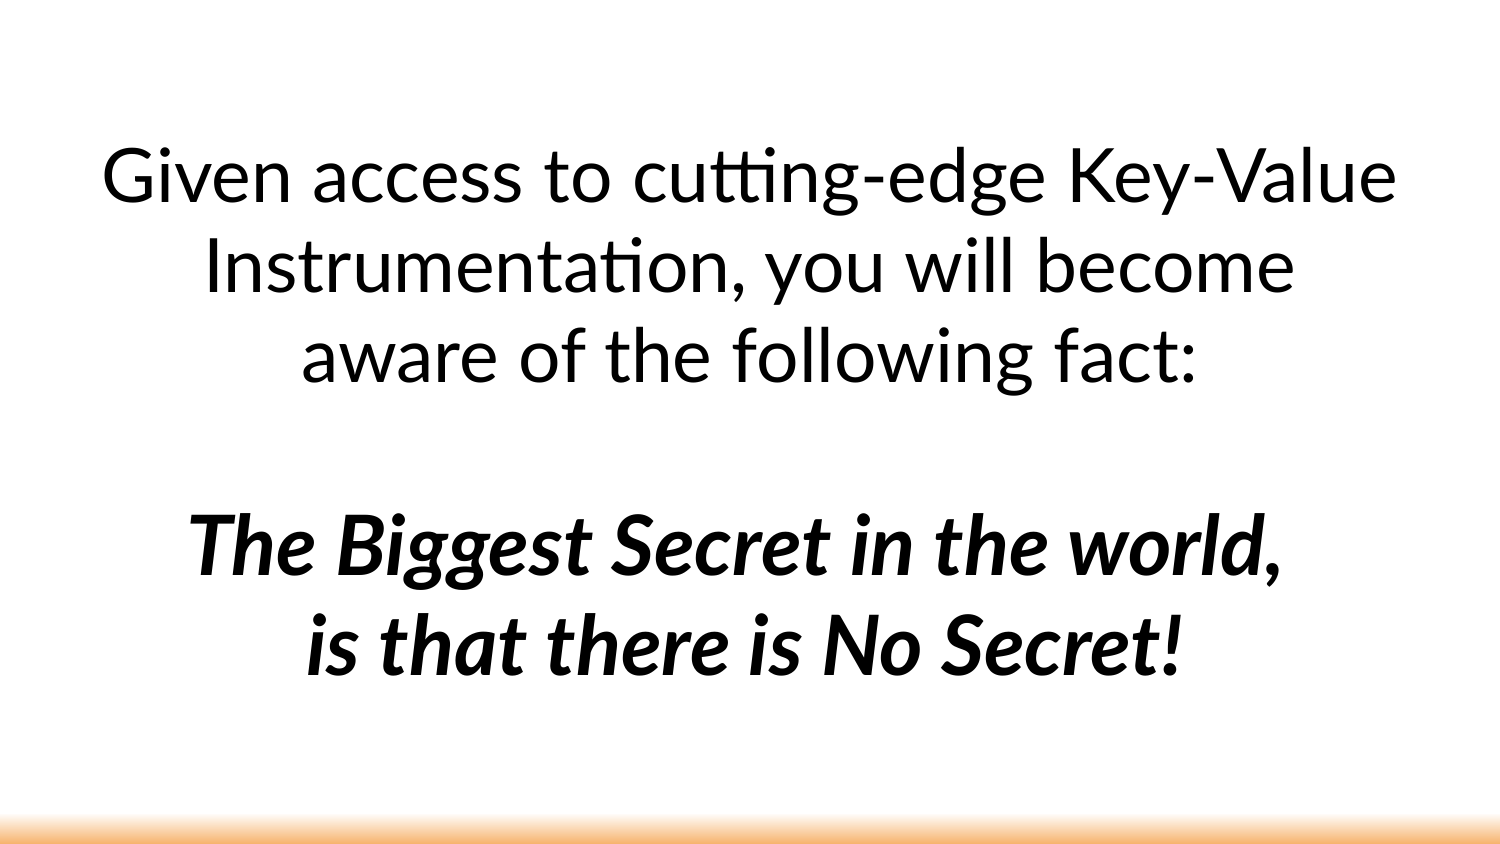

Given access to cutting-edge Key-Value Instrumentation, you will become aware of the following fact:
# The Biggest Secret in the world,
is that there is No Secret!